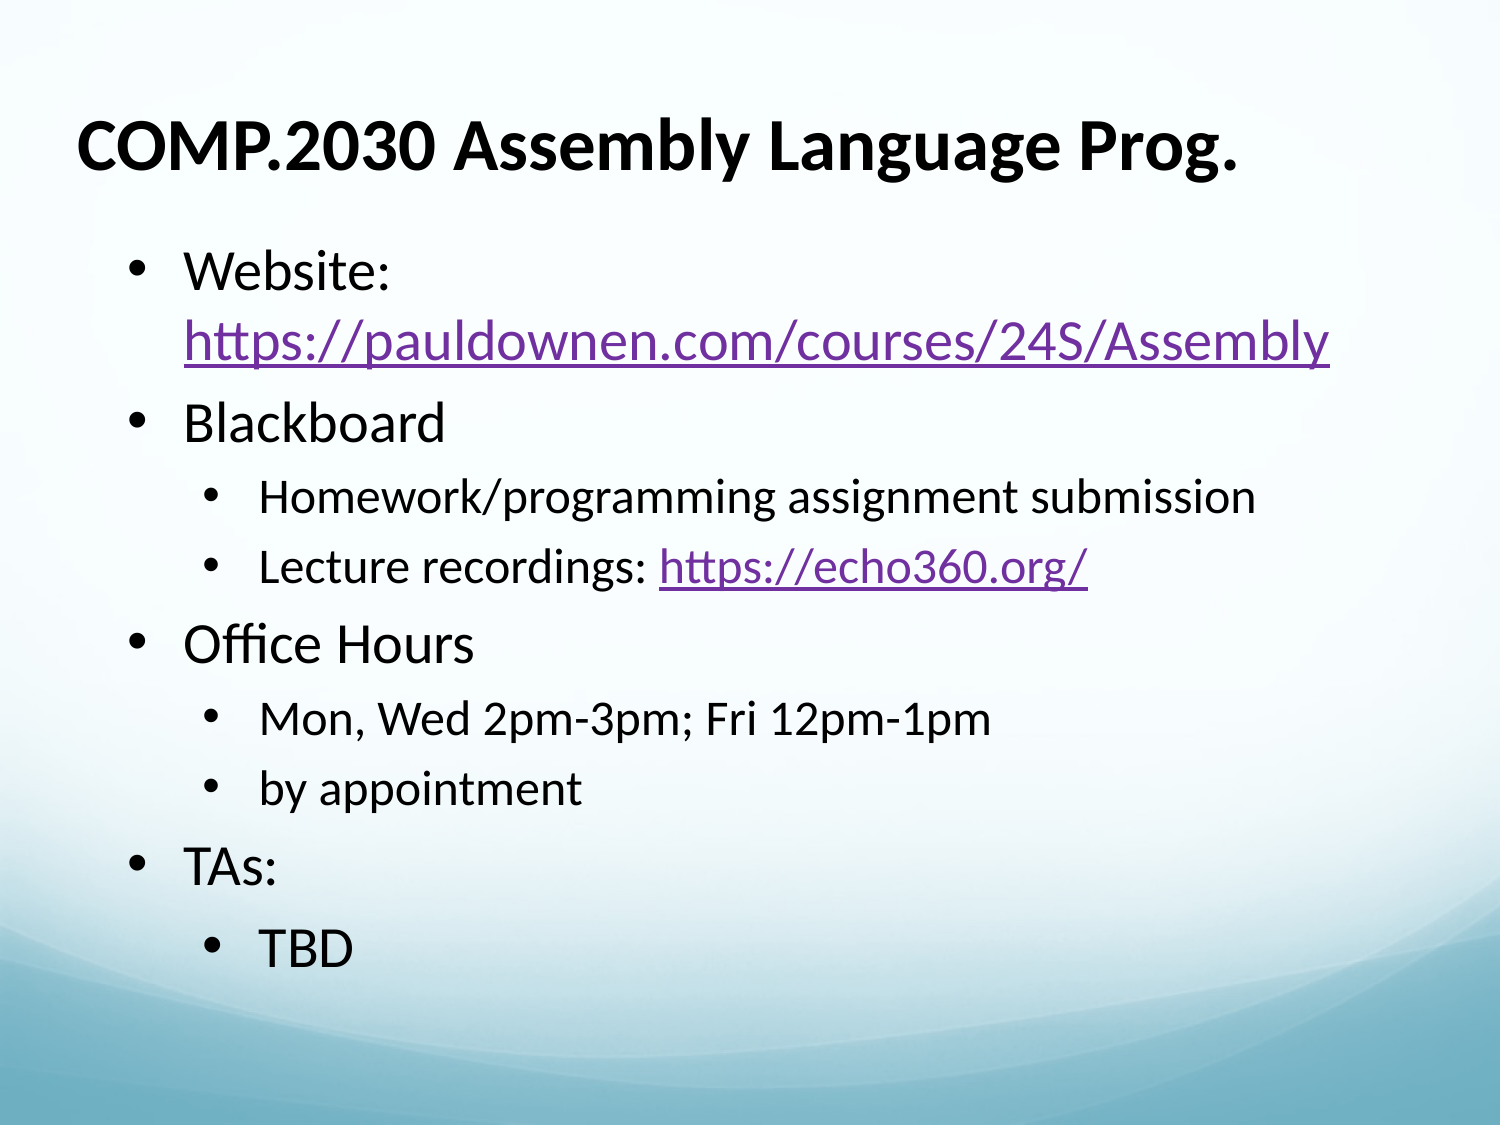

COMP.2030 Assembly Language Prog.
Website: https://pauldownen.com/courses/24S/Assembly
Blackboard
Homework/programming assignment submission
Lecture recordings: https://echo360.org/
Office Hours
Mon, Wed 2pm-3pm; Fri 12pm-1pm
by appointment
TAs:
TBD